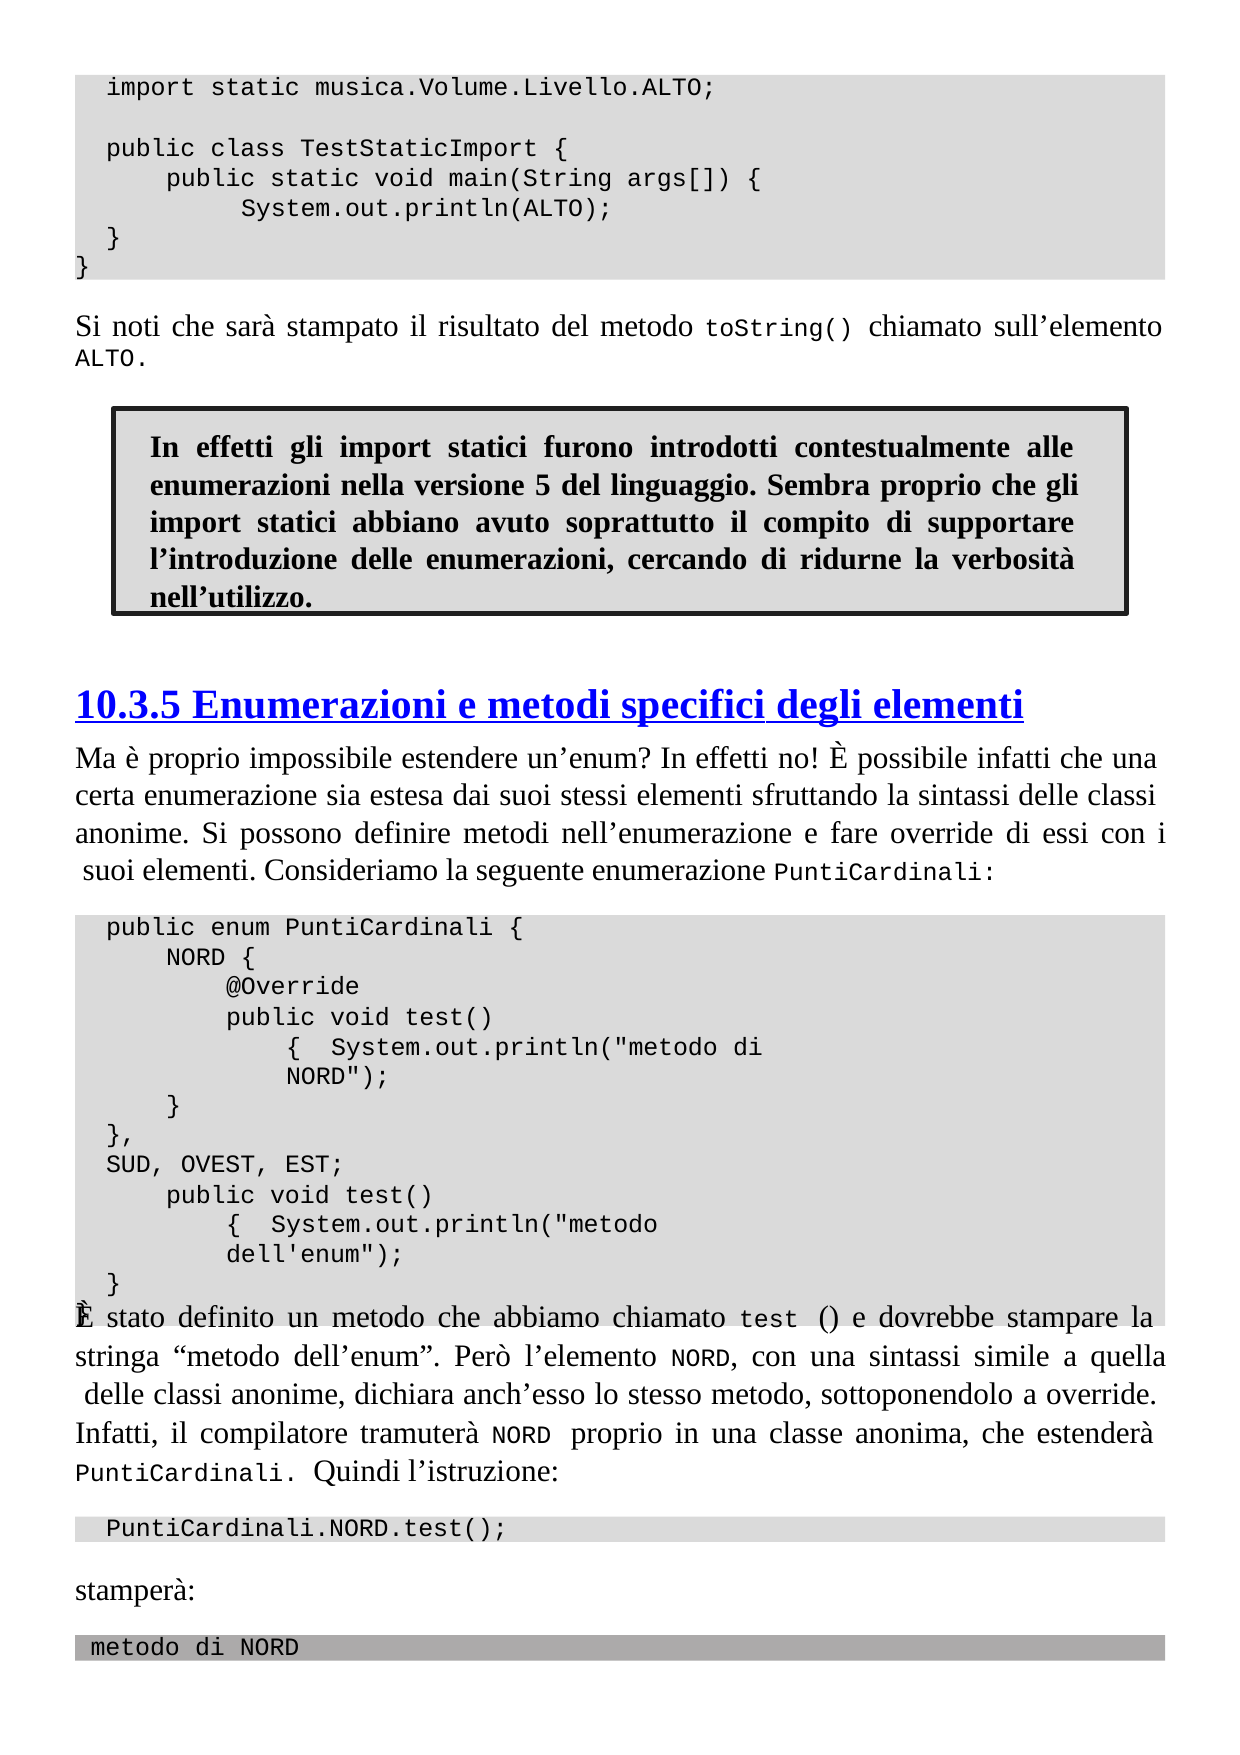

import static musica.Volume.Livello.ALTO;

public class TestStaticImport {
public static void main(String args[]) {  System.out.println(ALTO);
}
}
Si noti che sarà stampato il risultato del metodo toString() chiamato sull’elemento
ALTO.
In effetti gli import statici furono introdotti contestualmente alle  enumerazioni nella versione 5 del linguaggio. Sembra proprio che gli  import statici abbiano avuto soprattutto il compito di supportare  l’introduzione delle enumerazioni, cercando di ridurne la verbosità  nell’utilizzo.
10.3.5 Enumerazioni e metodi specifici degli elementi
Ma è proprio impossibile estendere un’enum? In effetti no! È possibile infatti che una  certa enumerazione sia estesa dai suoi stessi elementi sfruttando la sintassi delle classi  anonime. Si possono definire metodi nell’enumerazione e fare override di essi con i  suoi elementi. Consideriamo la seguente enumerazione PuntiCardinali:
public enum PuntiCardinali {
NORD {
@Override
public void test() {  System.out.println("metodo di NORD");
}
},
SUD, OVEST, EST;
public void test() {  System.out.println("metodo dell'enum");
}
}
È stato definito un metodo che abbiamo chiamato test () e dovrebbe stampare la  stringa “metodo dell’enum”. Però l’elemento NORD, con una sintassi simile a quella  delle classi anonime, dichiara anch’esso lo stesso metodo, sottoponendolo a override.  Infatti, il compilatore tramuterà NORD proprio in una classe anonima, che estenderà  PuntiCardinali. Quindi l’istruzione:
PuntiCardinali.NORD.test();
stamperà:
metodo di NORD